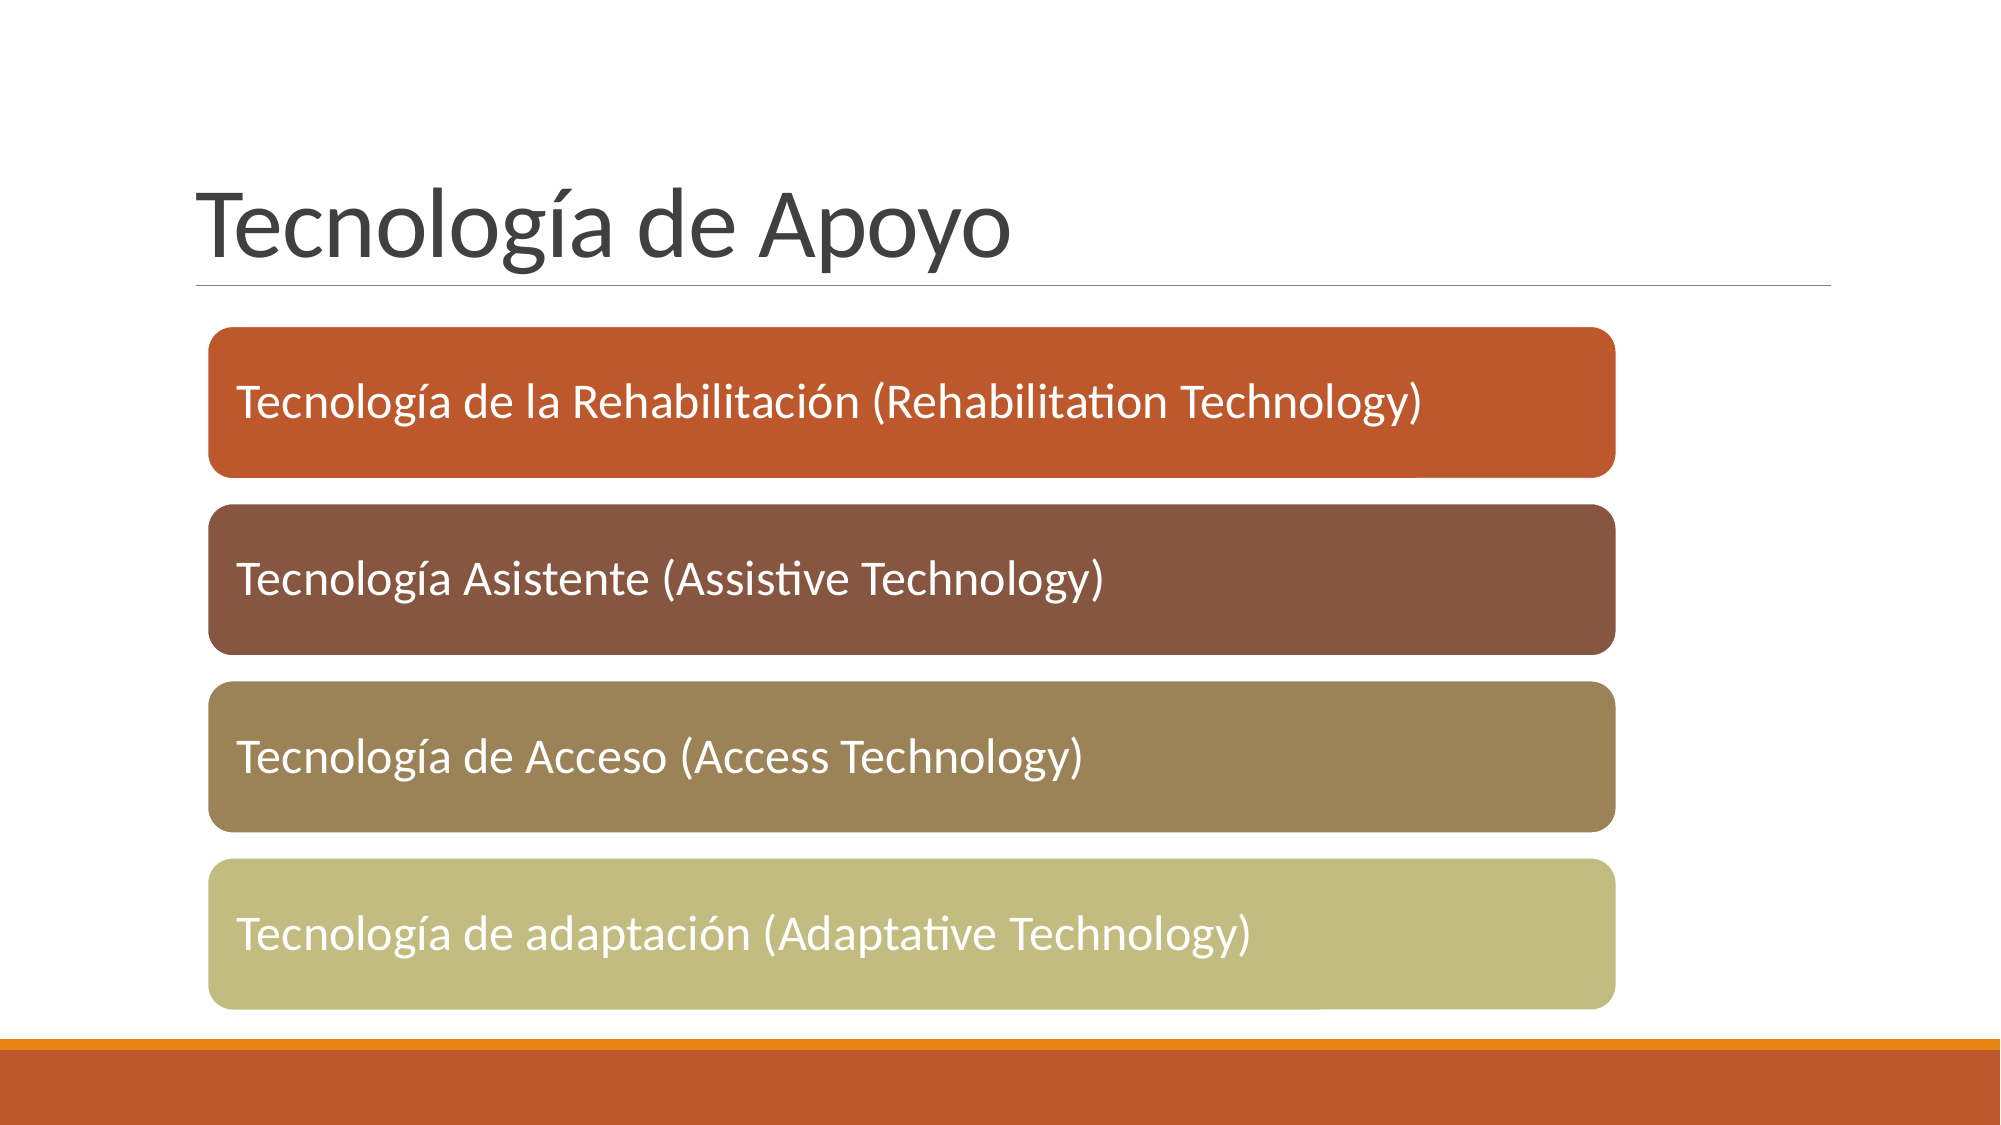

# Tecnología de Apoyo
Tecnología de la Rehabilitación (Rehabilitation Technology)
Tecnología Asistente (Assistive Technology)
Tecnología de Acceso (Access Technology)
Tecnología de adaptación (Adaptative Technology)